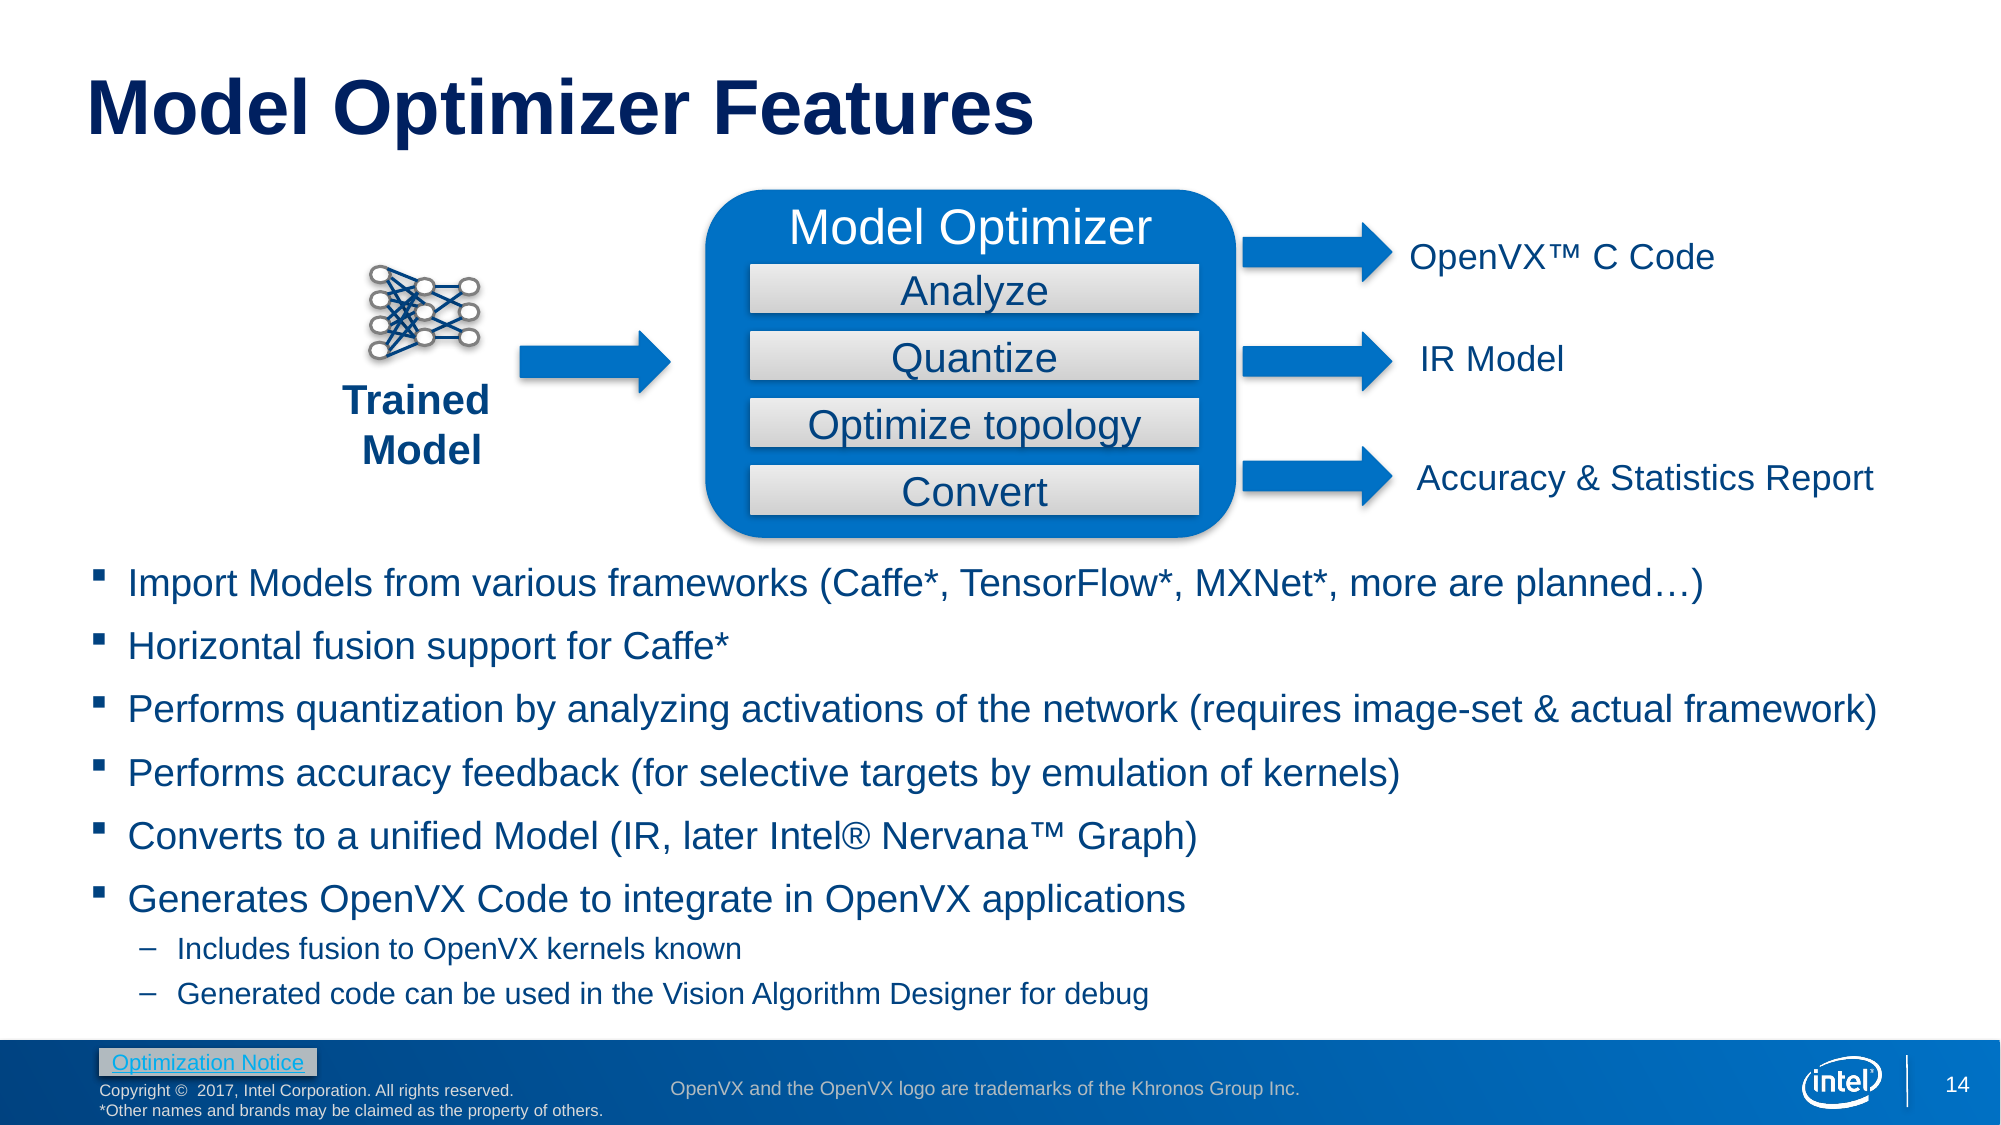

# Model Optimizer Features
Model Optimizer

OpenVX™ C Code
Analyze

Trained
Model
IR Model

Quantize

Optimize topology

Accuracy & Statistics Report
Convert
Import Models from various frameworks (Caffe*, TensorFlow*, MXNet*, more are planned…)
Horizontal fusion support for Caffe*
Performs quantization by analyzing activations of the network (requires image-set & actual framework)
Performs accuracy feedback (for selective targets by emulation of kernels)
Converts to a unified Model (IR, later Intel® Nervana™ Graph)
Generates OpenVX Code to integrate in OpenVX applications
Includes fusion to OpenVX kernels known
Generated code can be used in the Vision Algorithm Designer for debug

14
OpenVX and the OpenVX logo are trademarks of the Khronos Group Inc.